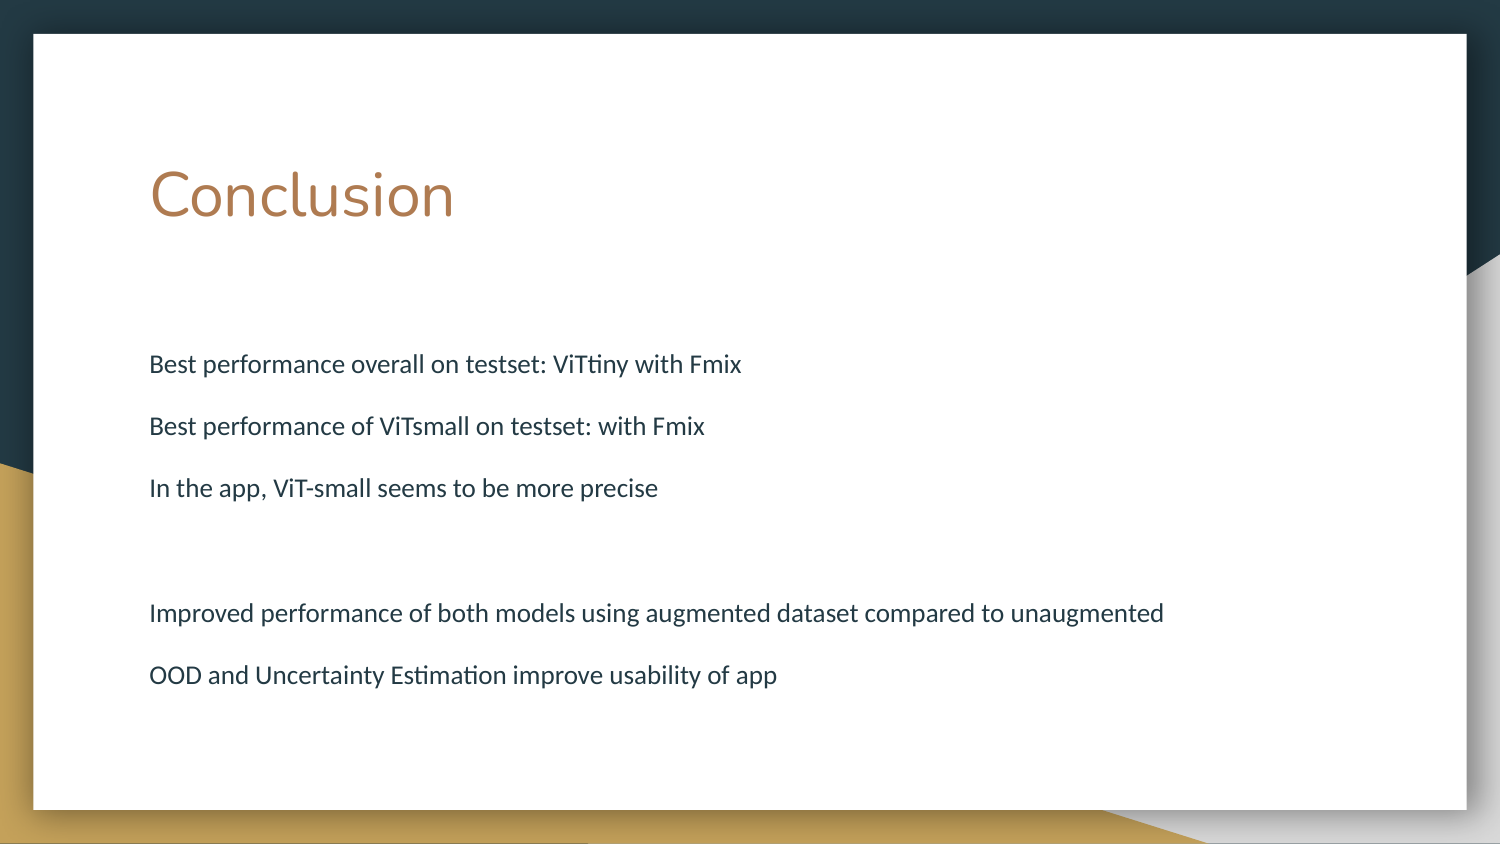

# Conclusion
Best performance overall on testset: ViTtiny with Fmix
Best performance of ViTsmall on testset: with Fmix
In the app, ViT-small seems to be more precise

Improved performance of both models using augmented dataset compared to unaugmented
OOD and Uncertainty Estimation improve usability of app